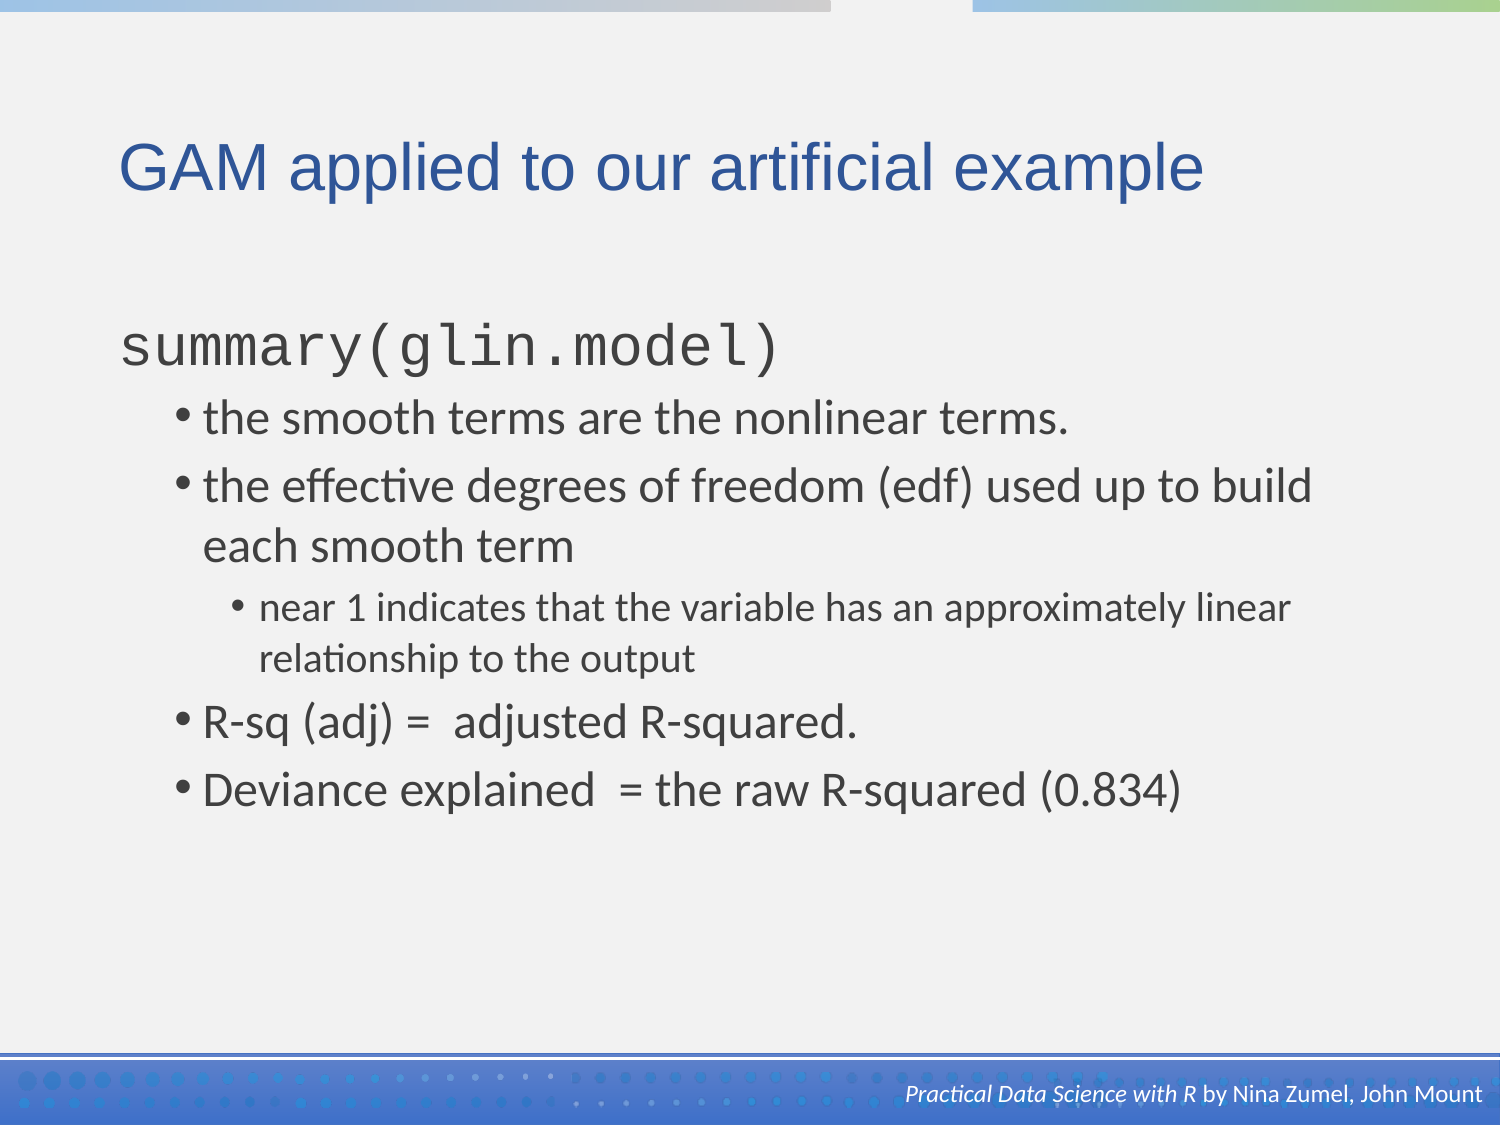

# GAM applied to our artificial example
summary(glin.model)
the smooth terms are the nonlinear terms.
the effective degrees of freedom (edf) used up to build each smooth term
near 1 indicates that the variable has an approximately linear relationship to the output
R-sq (adj) =  adjusted R-squared.
Deviance explained  = the raw R-squared (0.834)
Practical Data Science with R by Nina Zumel, John Mount